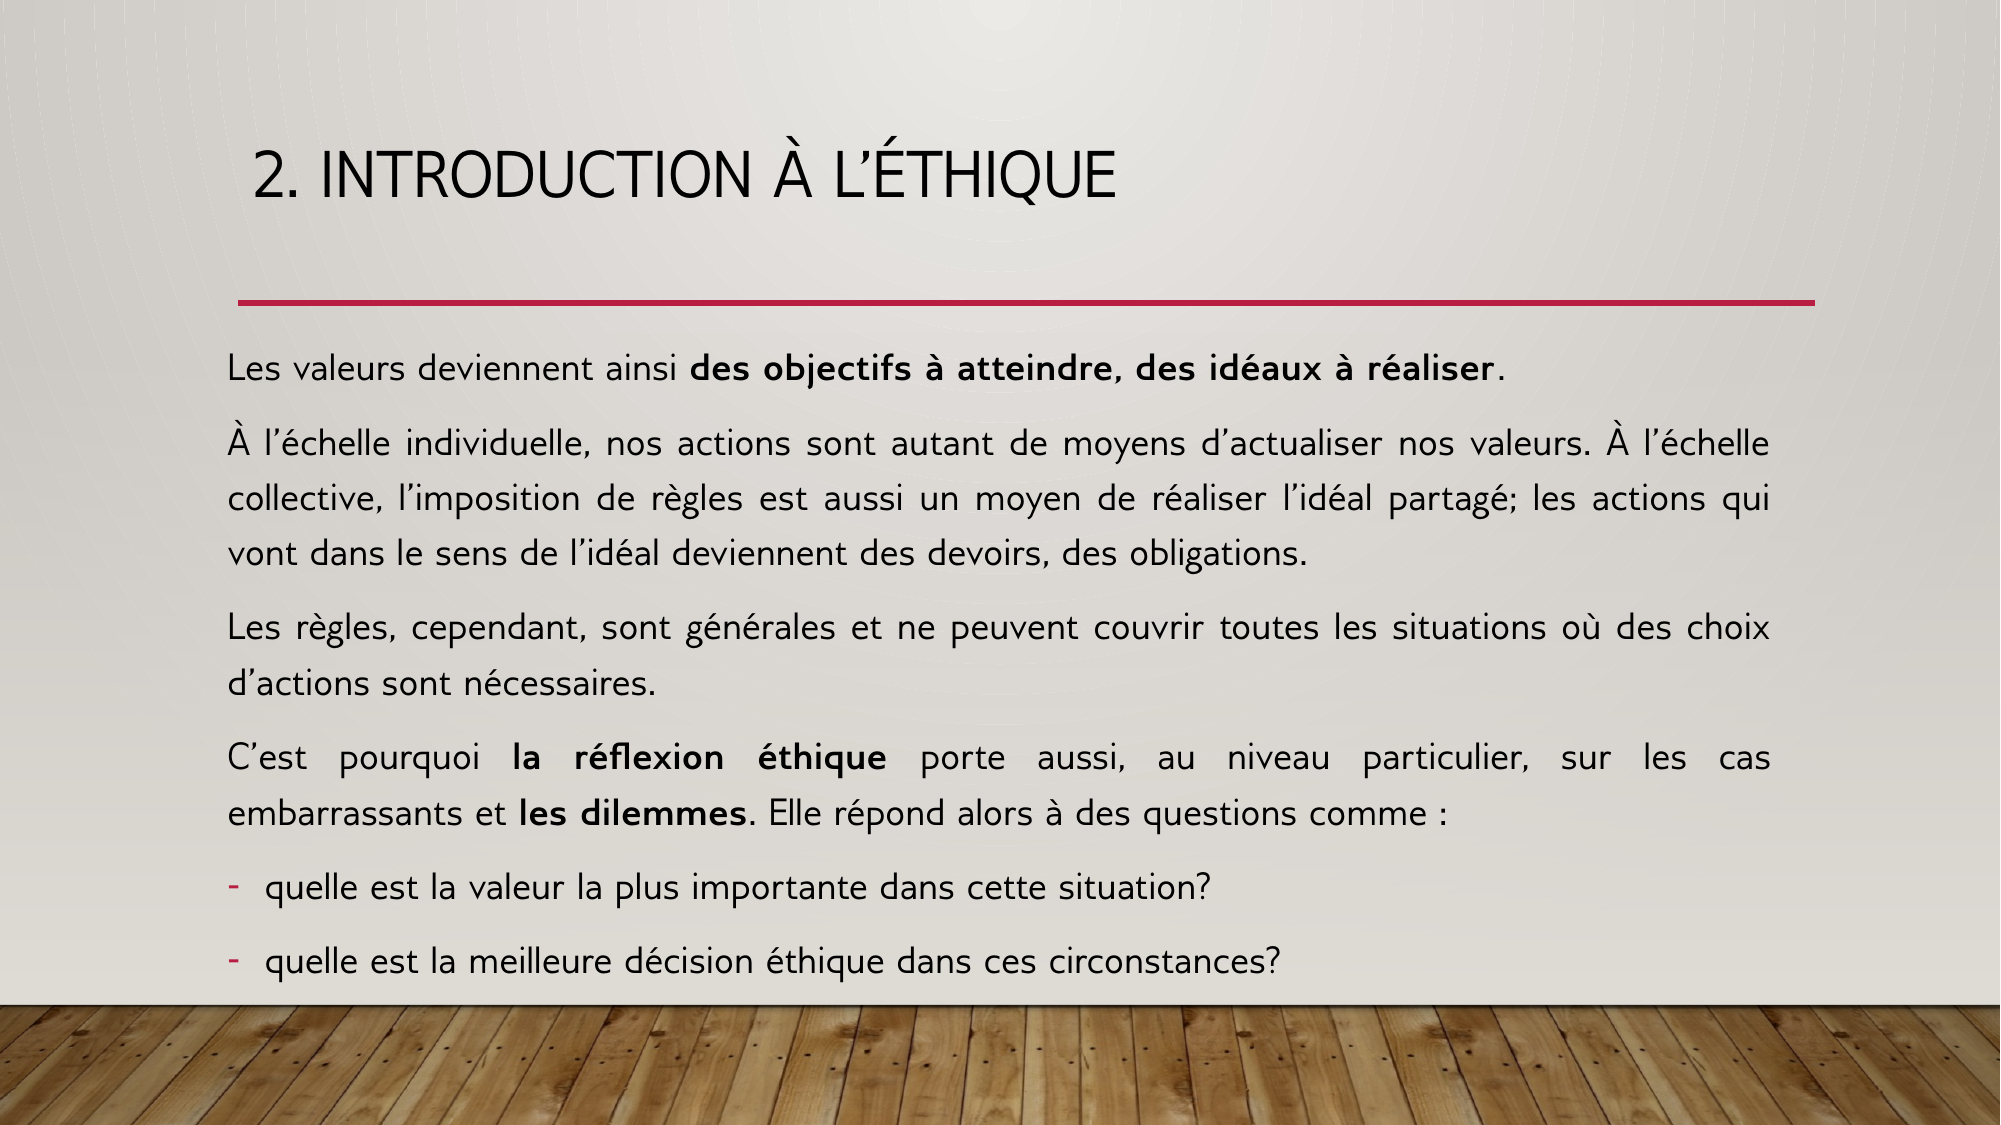

# 2. Introduction à l’éthique
Les valeurs deviennent ainsi des objectifs à atteindre, des idéaux à réaliser.
À l’échelle individuelle, nos actions sont autant de moyens d’actualiser nos valeurs. À l’échelle collective, l’imposition de règles est aussi un moyen de réaliser l’idéal partagé; les actions qui vont dans le sens de l’idéal deviennent des devoirs, des obligations.
Les règles, cependant, sont générales et ne peuvent couvrir toutes les situations où des choix d’actions sont nécessaires.
C’est pourquoi la réflexion éthique porte aussi, au niveau particulier, sur les cas embarrassants et les dilemmes. Elle répond alors à des questions comme :
quelle est la valeur la plus importante dans cette situation?
quelle est la meilleure décision éthique dans ces circonstances?